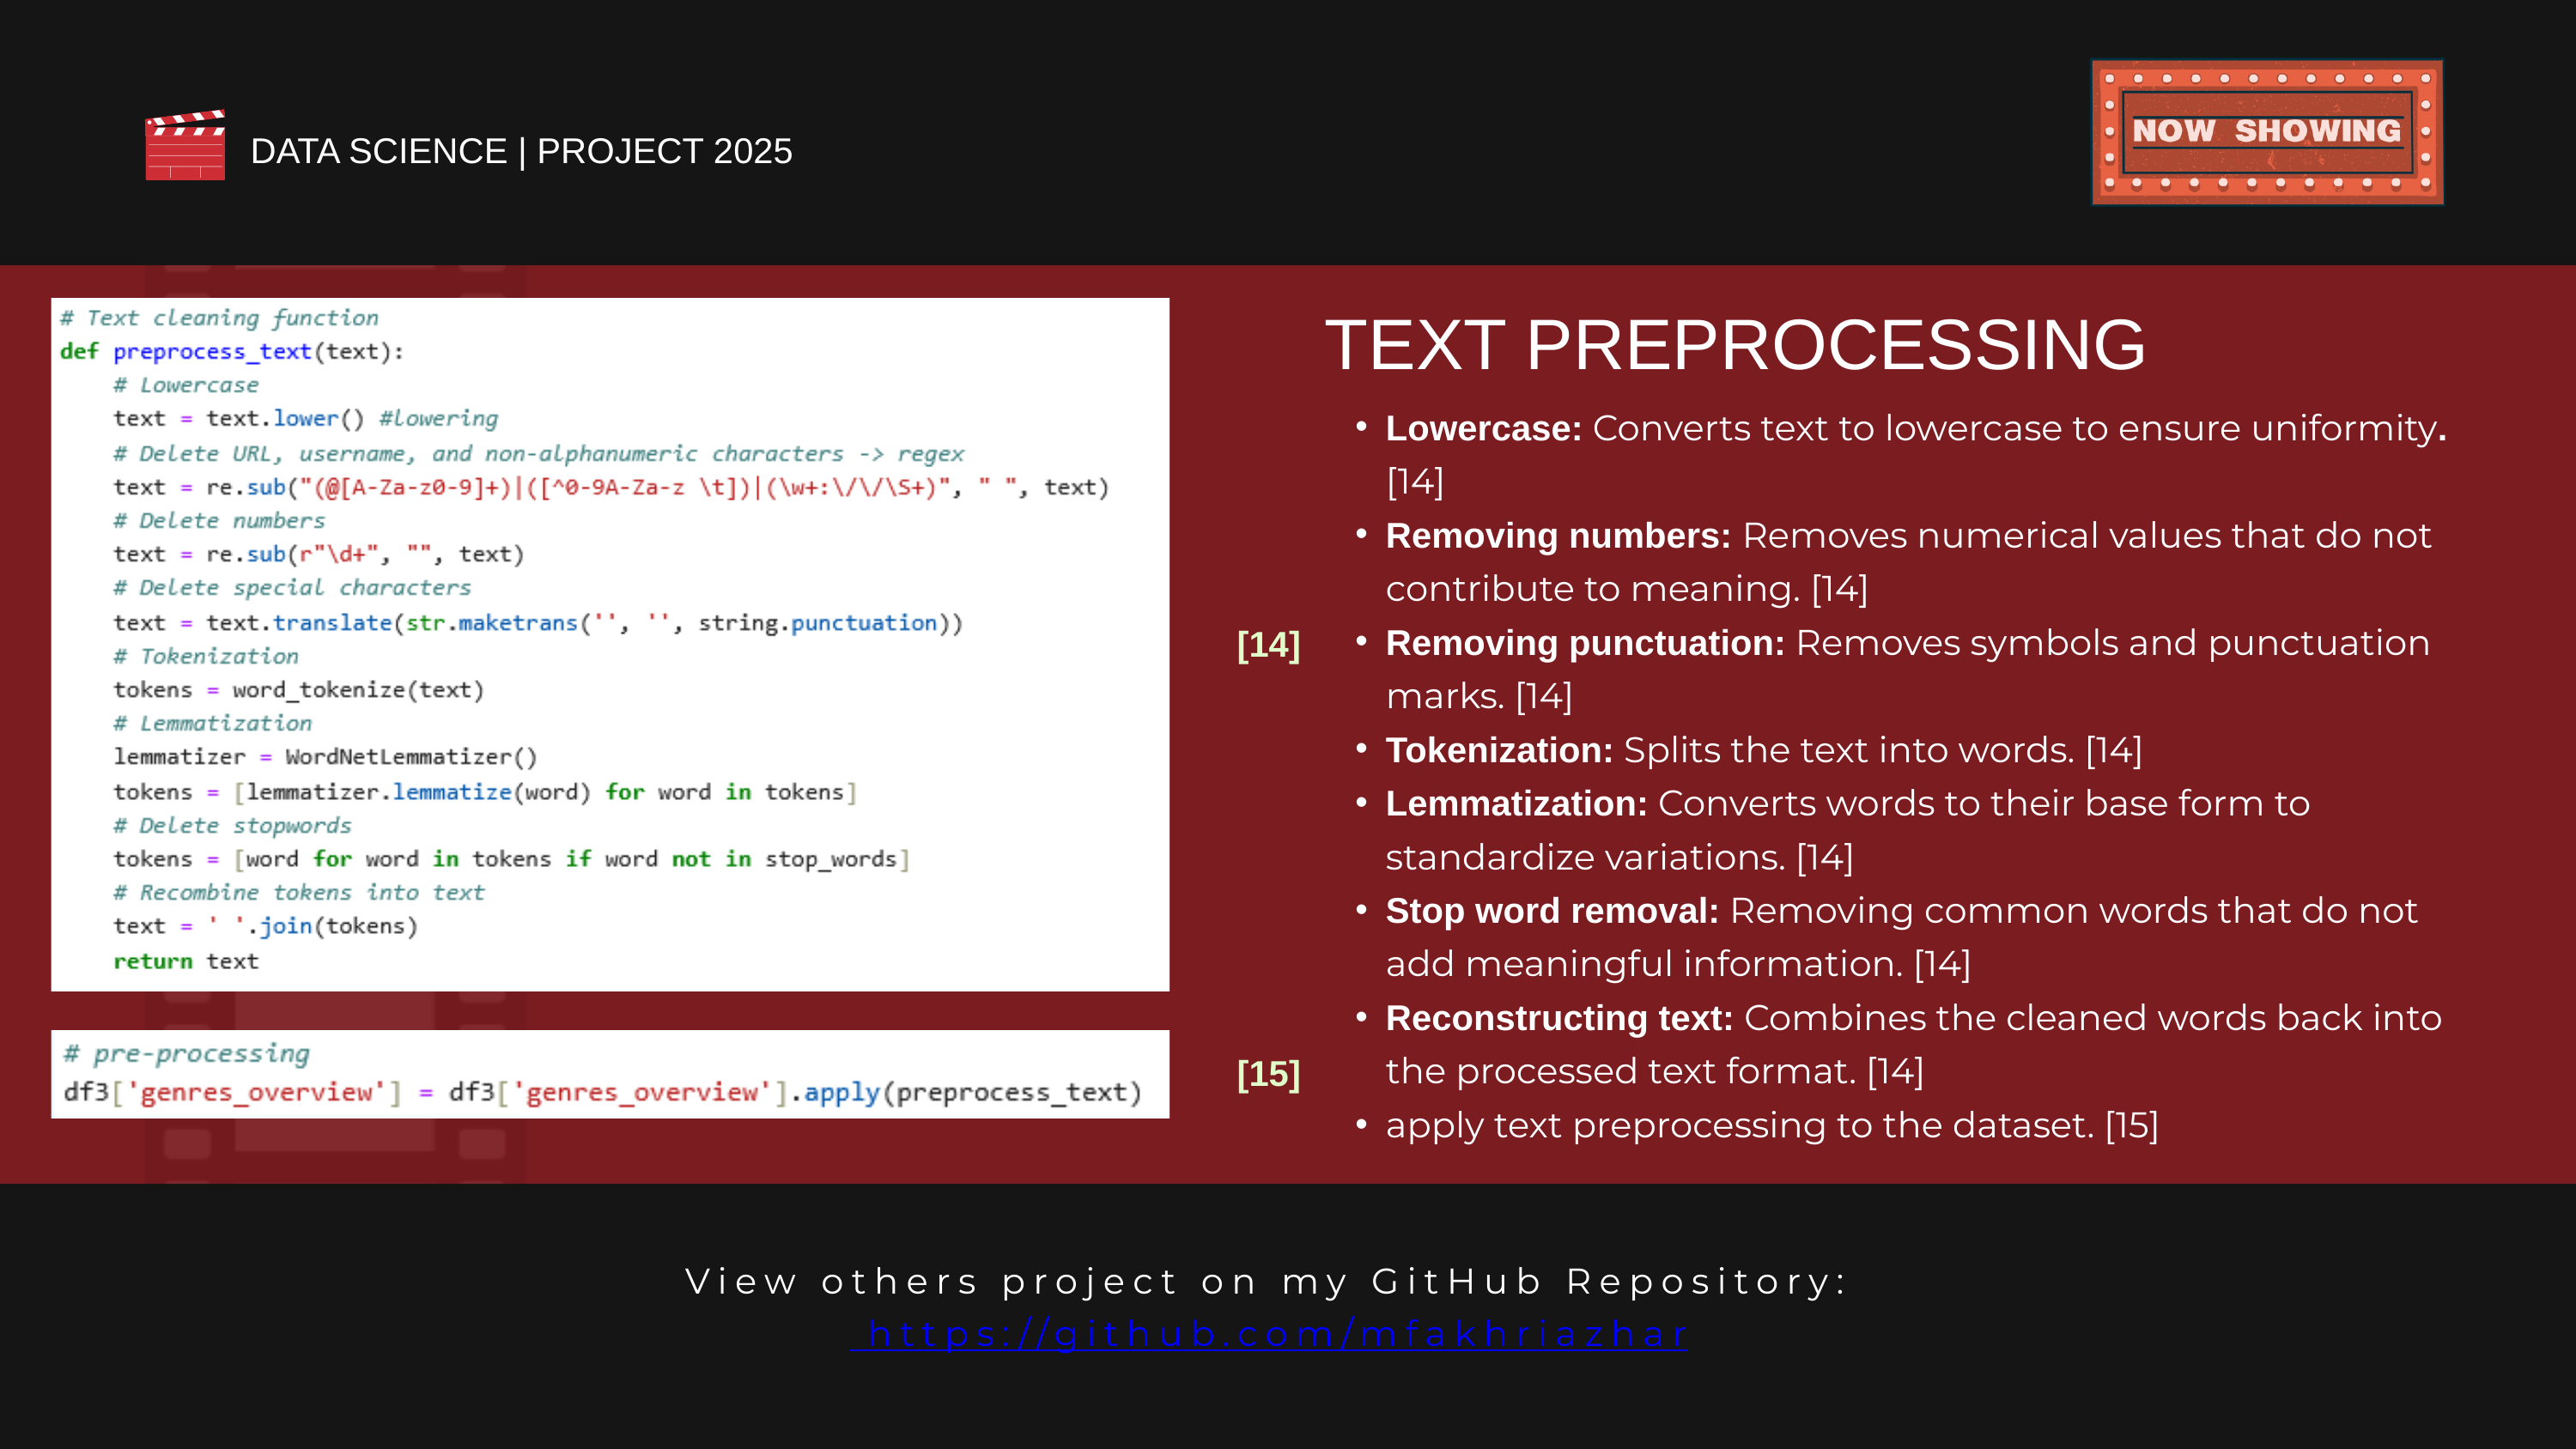

DATA SCIENCE | PROJECT 2025

TEXT PREPROCESSING
Lowercase: Converts text to lowercase to ensure uniformity. [14]
Removing numbers: Removes numerical values that do not contribute to meaning. [14]
Removing punctuation: Removes symbols and punctuation marks. [14]
Tokenization: Splits the text into words. [14]
Lemmatization: Converts words to their base form to standardize variations. [14]
Stop word removal: Removing common words that do not add meaningful information. [14]
Reconstructing text: Combines the cleaned words back into the processed text format. [14]
apply text preprocessing to the dataset. [15]
[14]

[15]

View others project on my GitHub Repository: https://github.com/mfakhriazhar